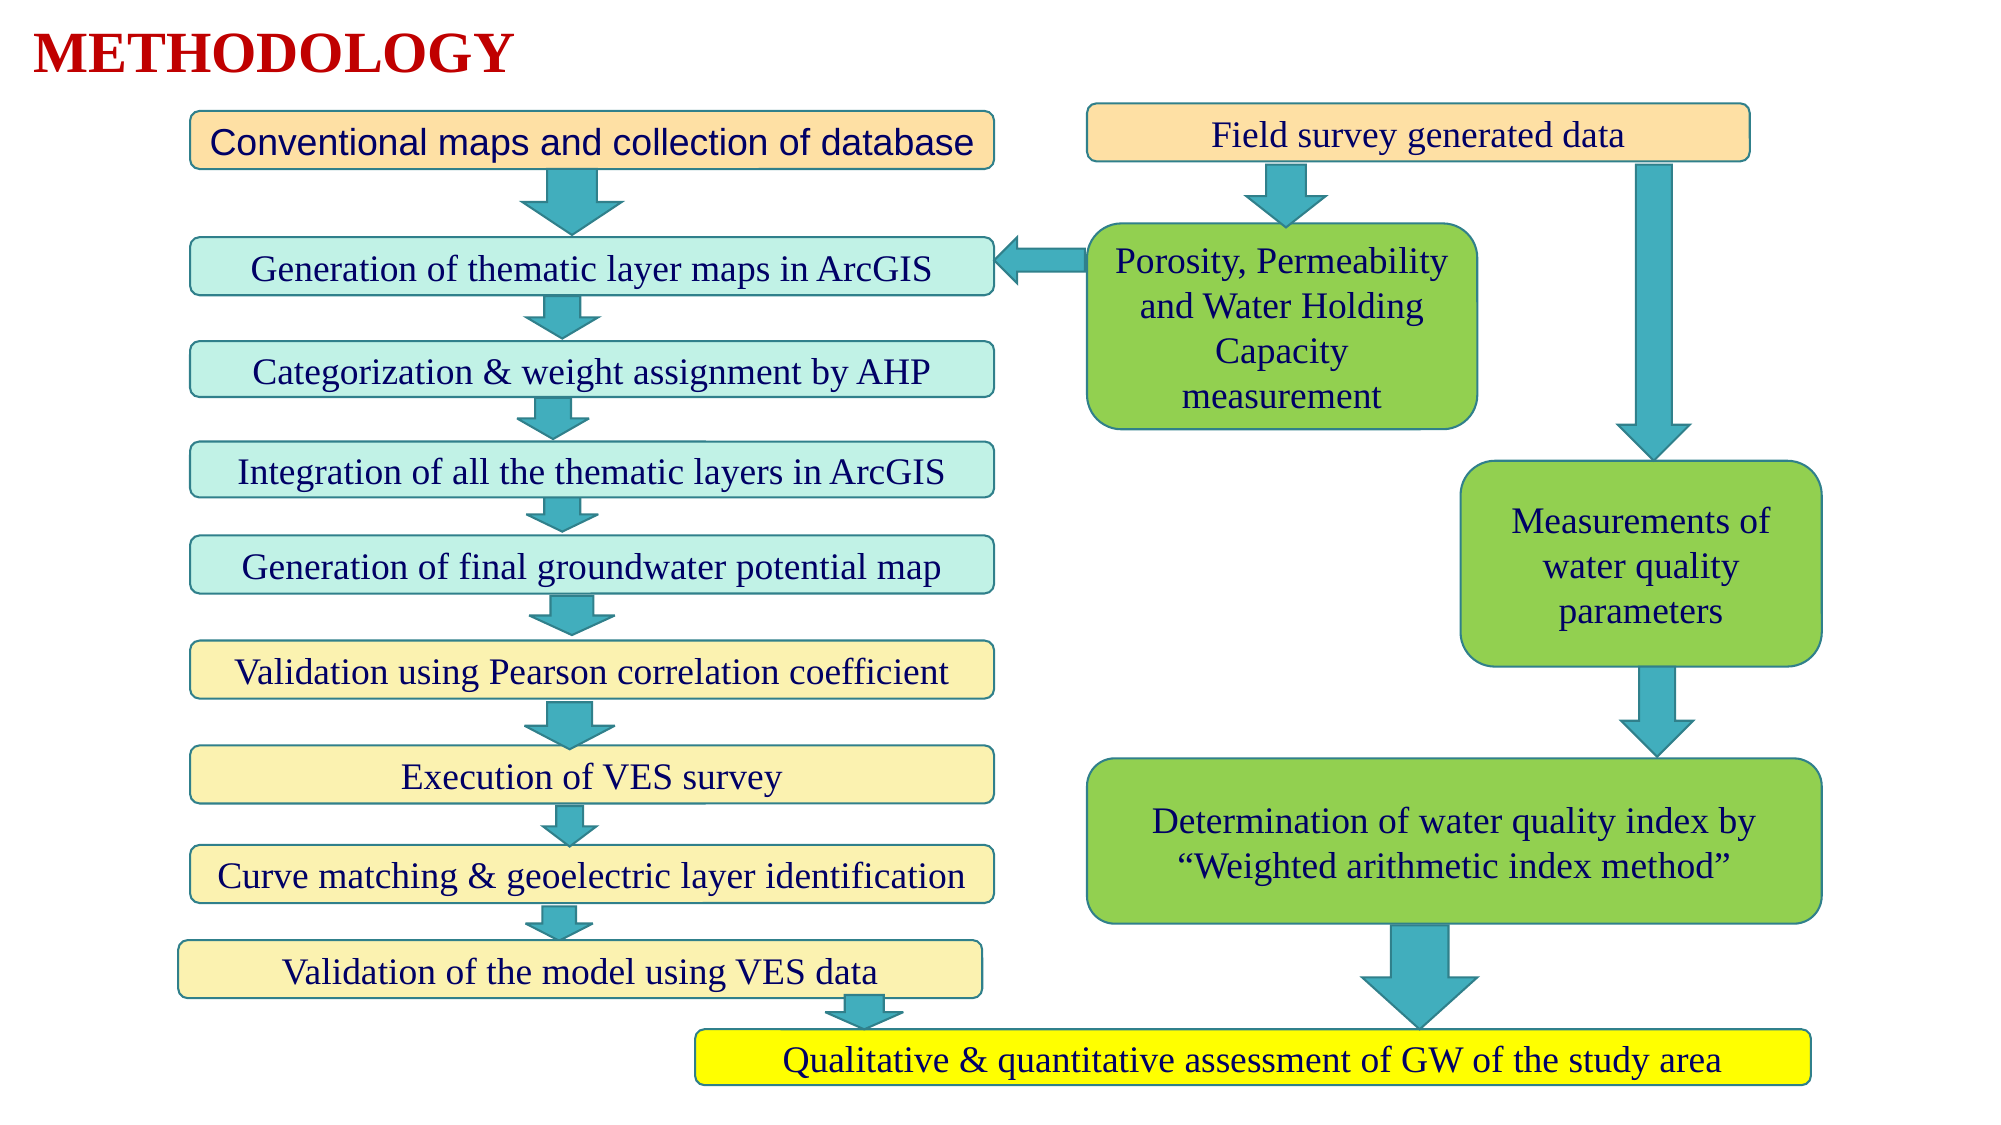

METHODOLOGY
Field survey generated data
Conventional maps and collection of database

Porosity, Permeability and Water Holding Capacity measurement
Generation of thematic layer maps in ArcGIS

Categorization & weight assignment by AHP

Integration of all the thematic layers in ArcGIS
Measurements of water quality parameters

Generation of final groundwater potential map

Validation using Pearson correlation coefficient

Execution of VES survey
Determination of water quality index by “Weighted arithmetic index method”

Curve matching & geoelectric layer identification

Validation of the model using VES data

Qualitative & quantitative assessment of GW of the study area